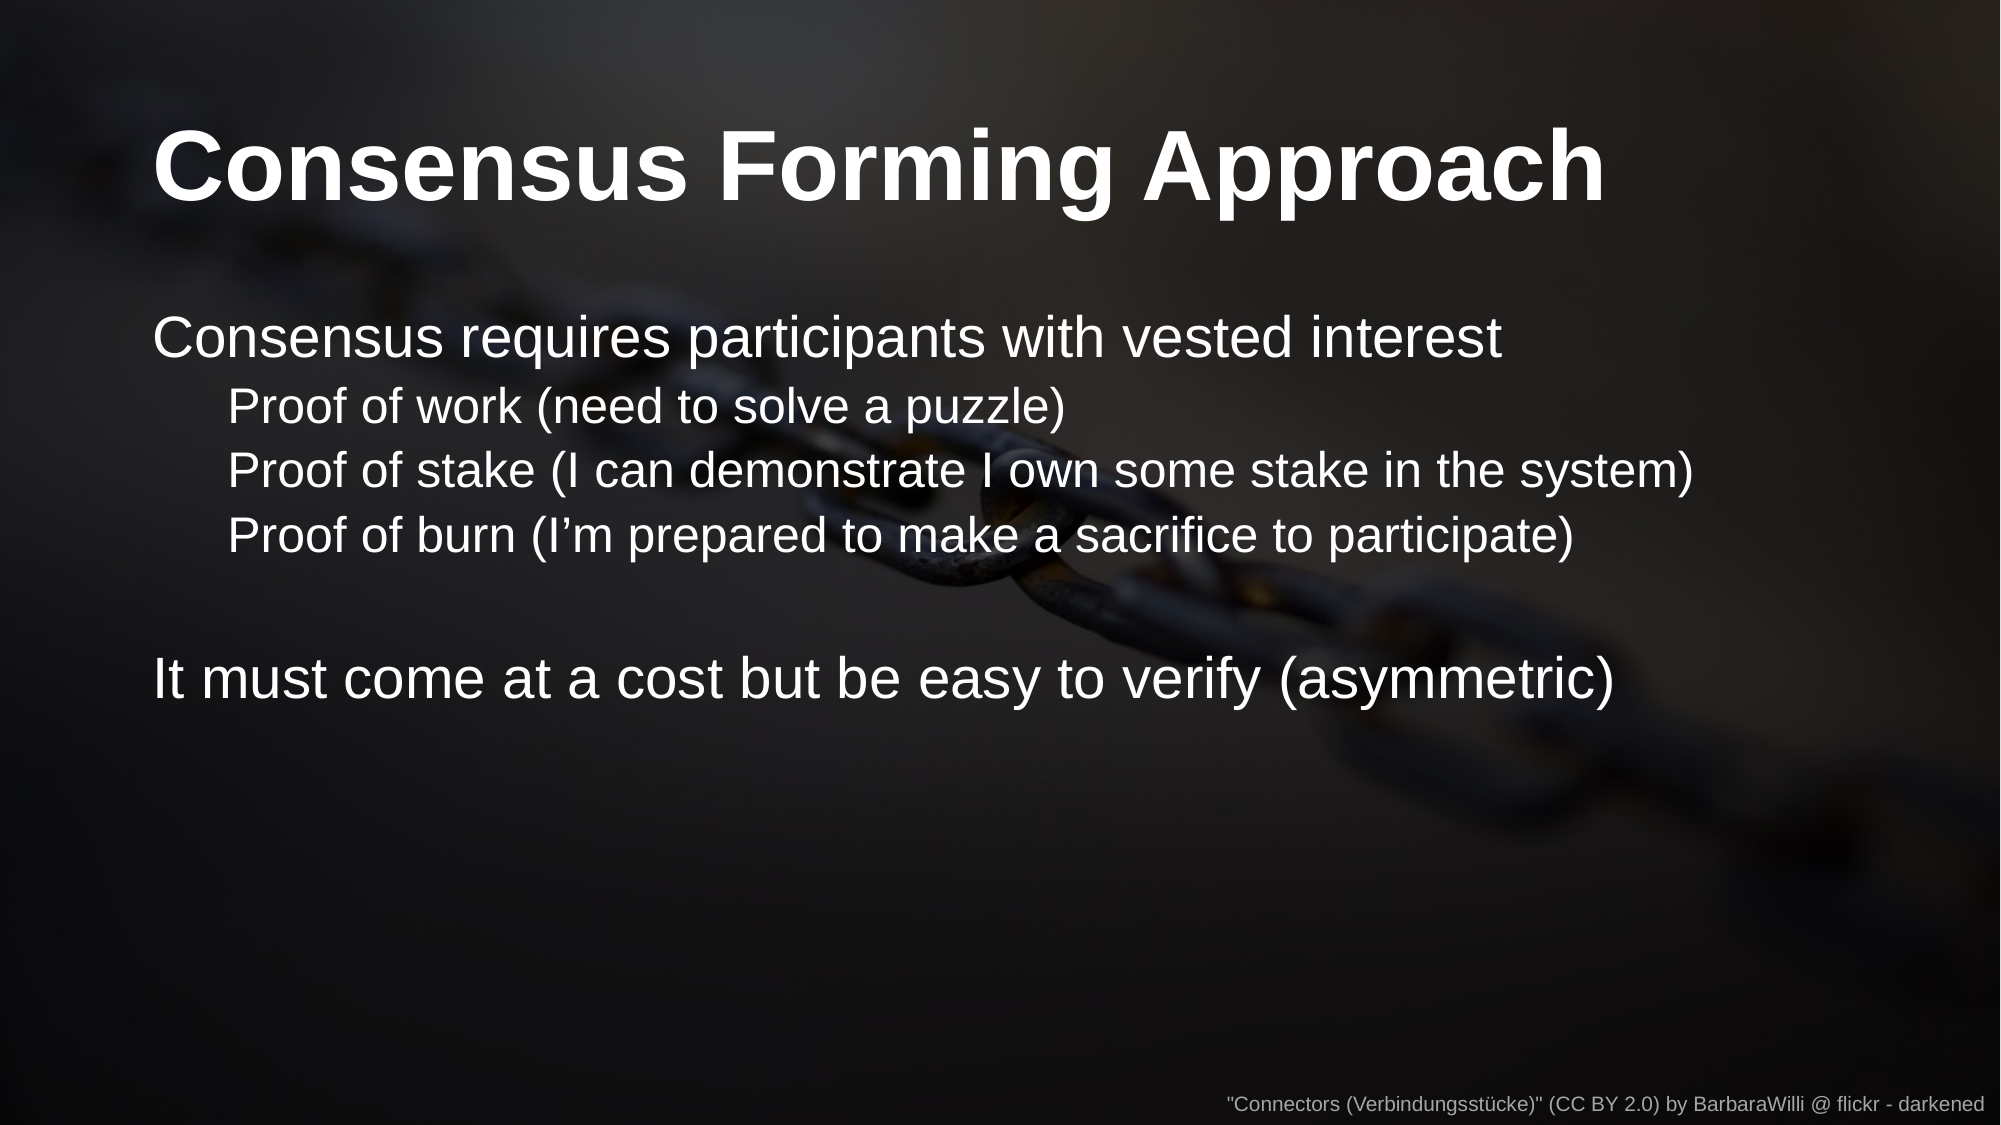

# Consensus Forming Approach
Consensus requires participants with vested interest
Proof of work (need to solve a puzzle)
Proof of stake (I can demonstrate I own some stake in the system)
Proof of burn (I’m prepared to make a sacrifice to participate)

It must come at a cost but be easy to verify (asymmetric)